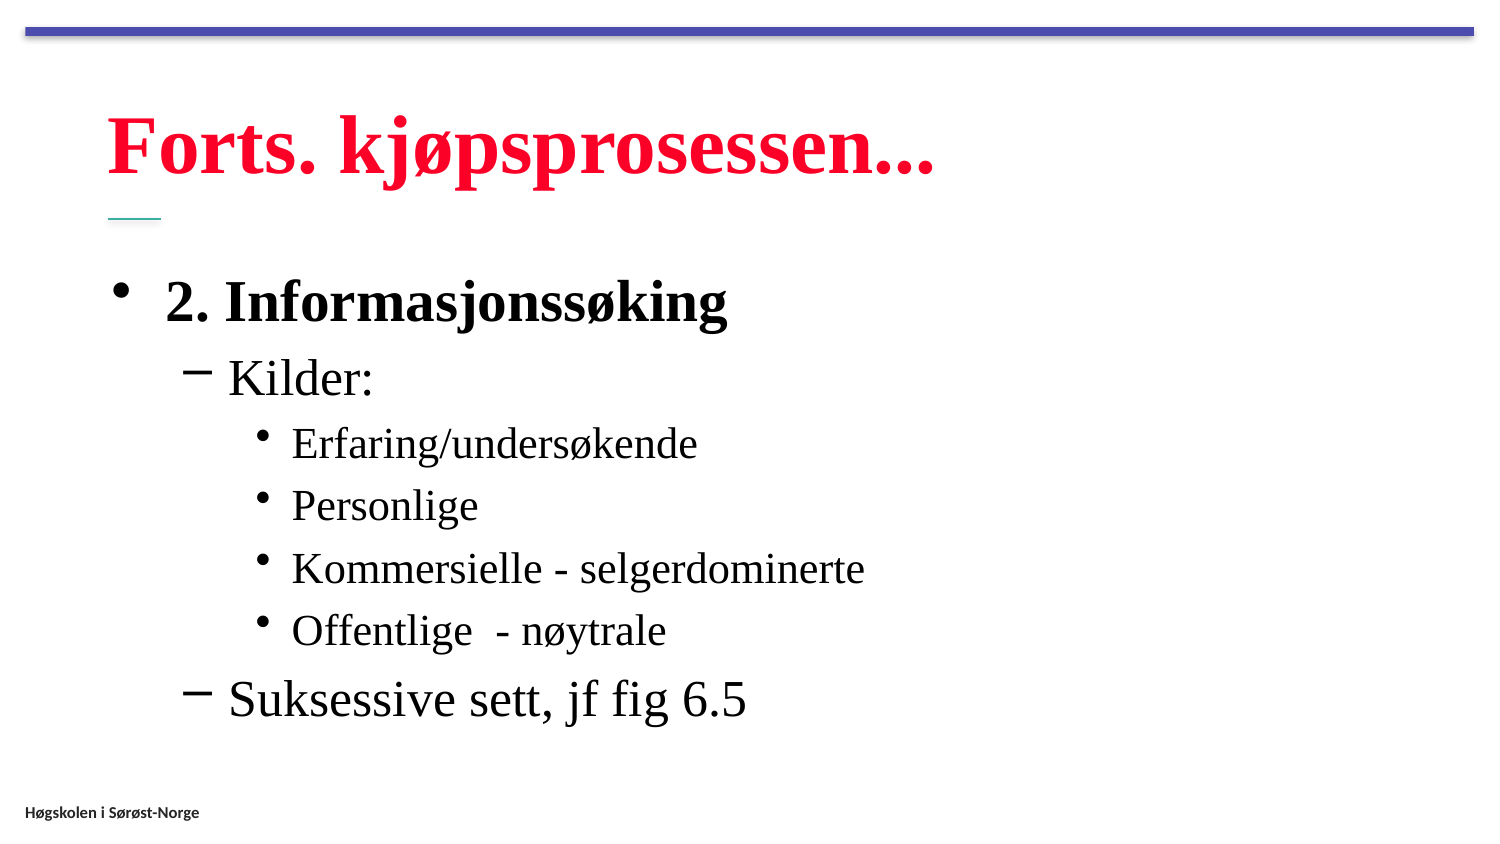

# Forts. kjøpsprosessen...
2. Informasjonssøking
Kilder:
Erfaring/undersøkende
Personlige
Kommersielle - selgerdominerte
Offentlige  - nøytrale
Suksessive sett, jf fig 6.5